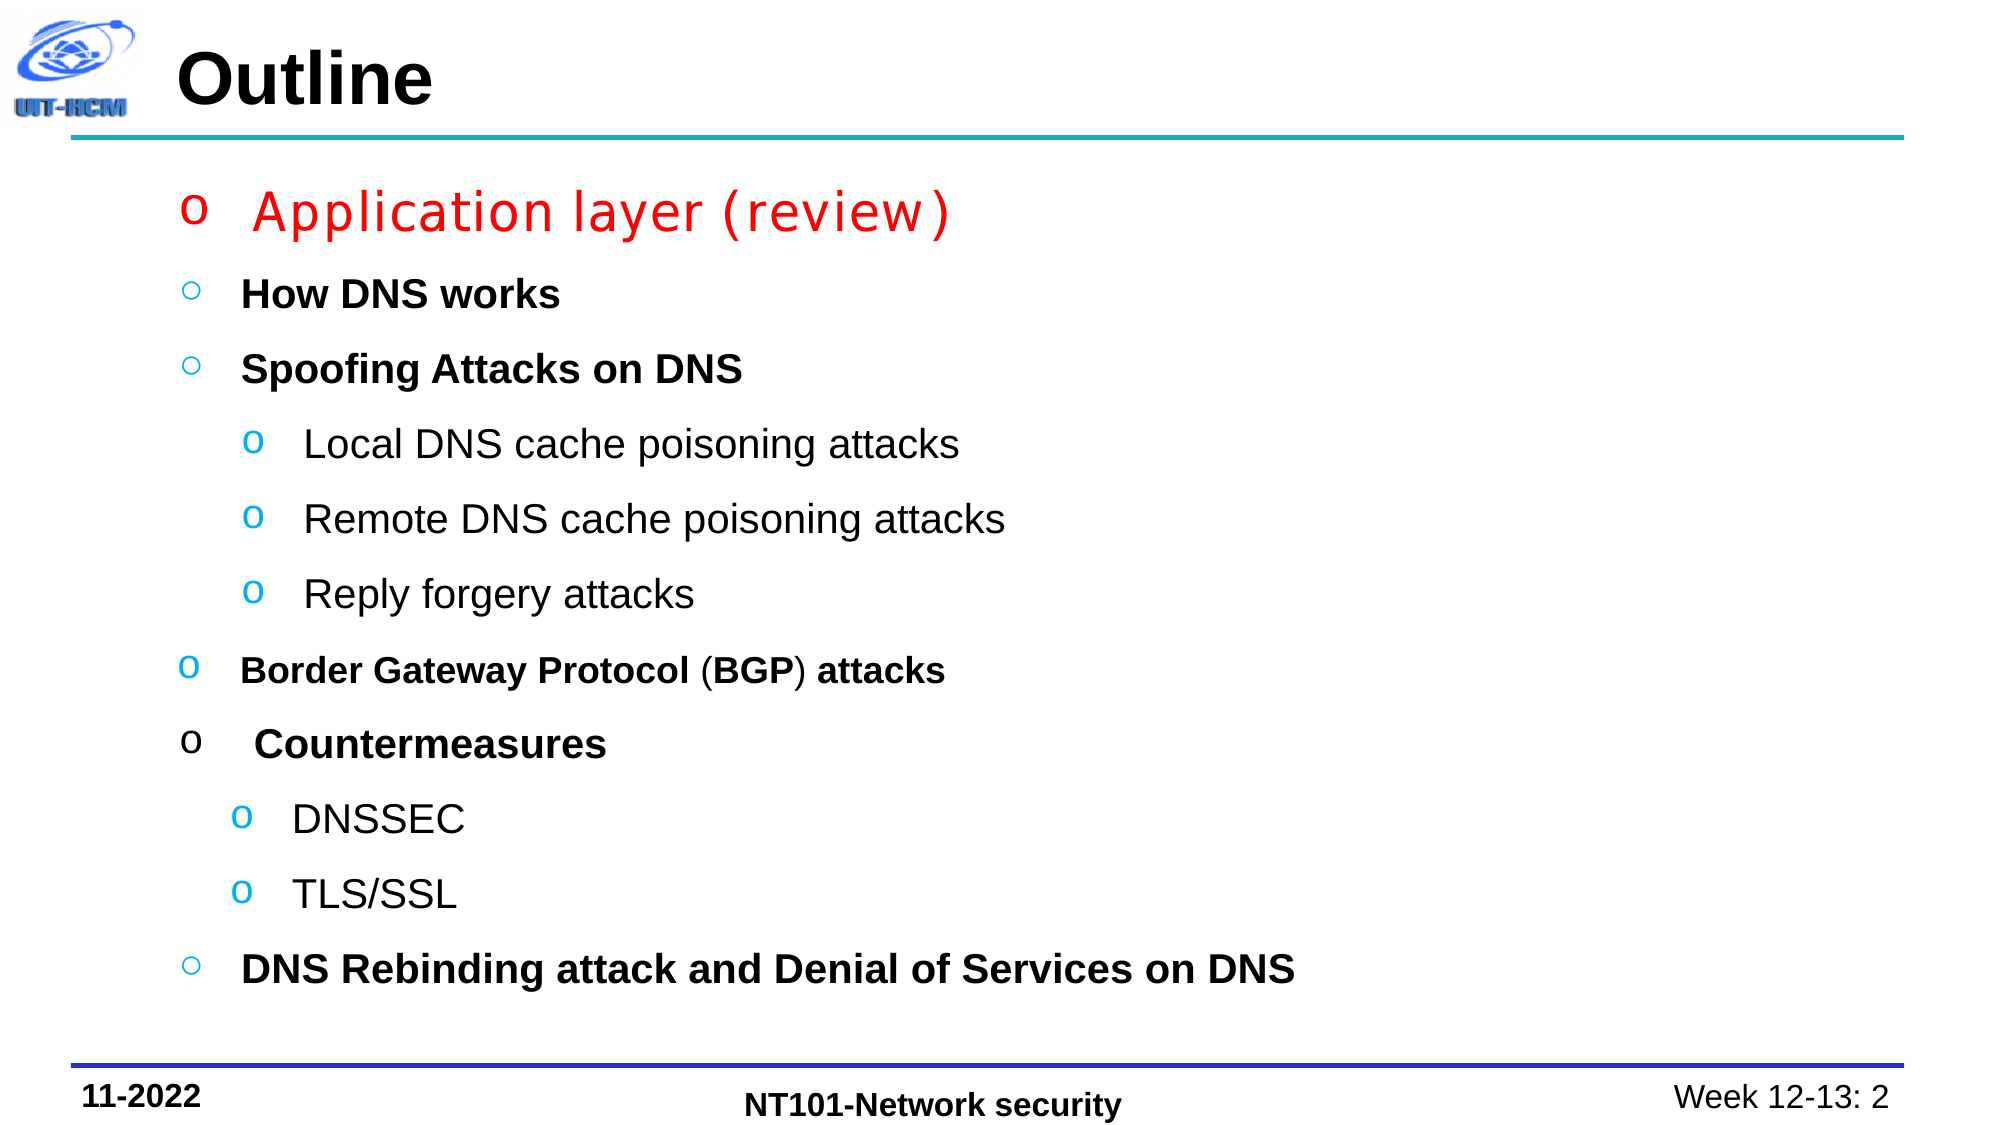

# Outline
Application layer (review)
How DNS works
Spoofing Attacks on DNS
Local DNS cache poisoning attacks
Remote DNS cache poisoning attacks
Reply forgery attacks
 Border Gateway Protocol (BGP) attacks
Countermeasures
DNSSEC
TLS/SSL
DNS Rebinding attack and Denial of Services on DNS